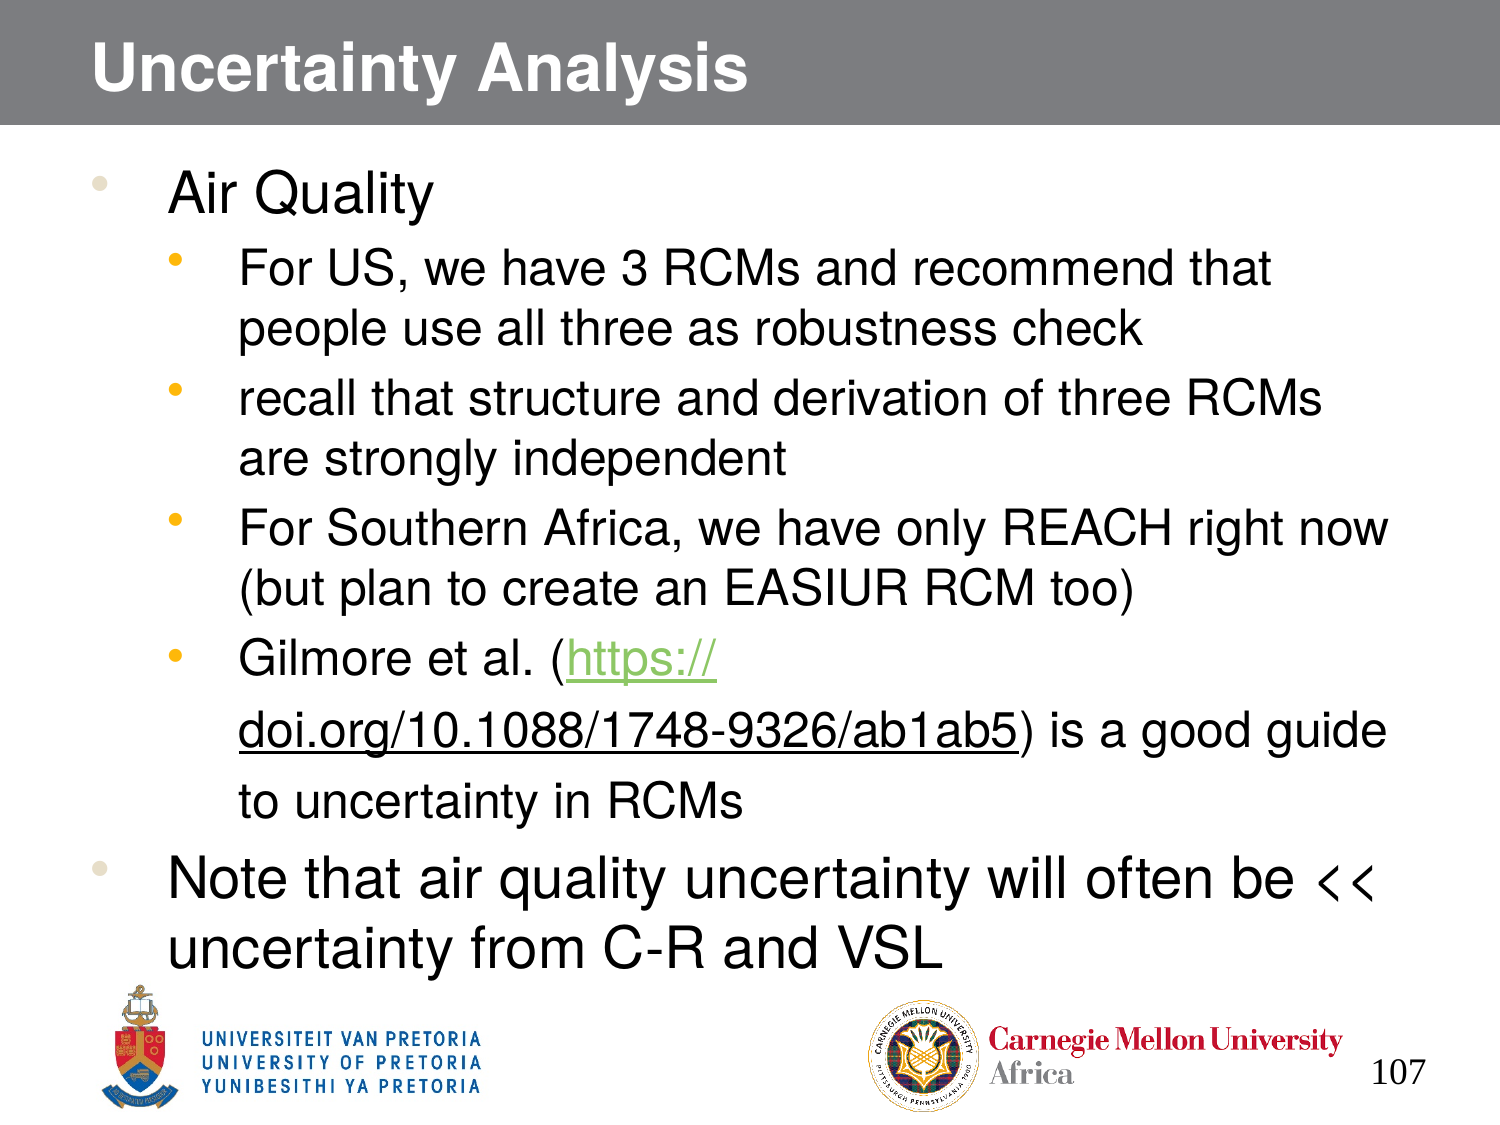

# Uncertainty Analysis
Air Quality
For US, we have 3 RCMs and recommend that people use all three as robustness check
recall that structure and derivation of three RCMs are strongly independent
For Southern Africa, we have only REACH right now (but plan to create an EASIUR RCM too)
Gilmore et al. (https://doi.org/10.1088/1748-9326/ab1ab5) is a good guide to uncertainty in RCMs
Note that air quality uncertainty will often be << uncertainty from C-R and VSL